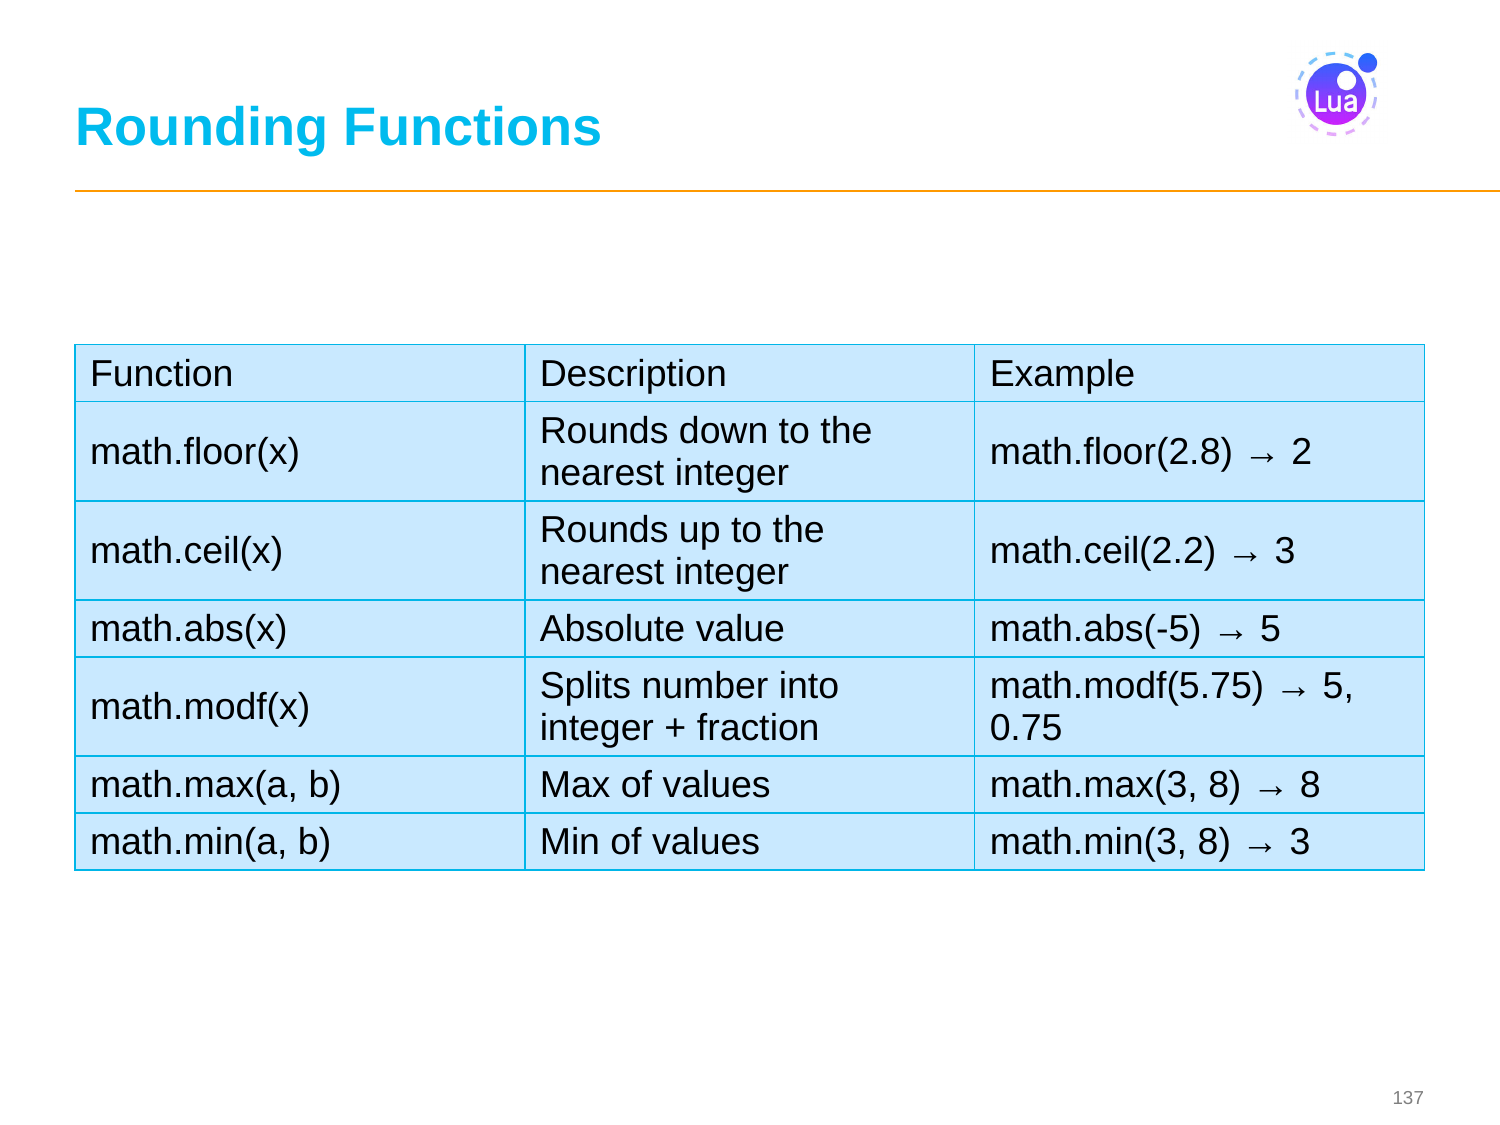

# Rounding Functions
| Function | Description | Example |
| --- | --- | --- |
| math.floor(x) | Rounds down to the nearest integer | math.floor(2.8) → 2 |
| math.ceil(x) | Rounds up to the nearest integer | math.ceil(2.2) → 3 |
| math.abs(x) | Absolute value | math.abs(-5) → 5 |
| math.modf(x) | Splits number into integer + fraction | math.modf(5.75) → 5, 0.75 |
| math.max(a, b) | Max of values | math.max(3, 8) → 8 |
| math.min(a, b) | Min of values | math.min(3, 8) → 3 |